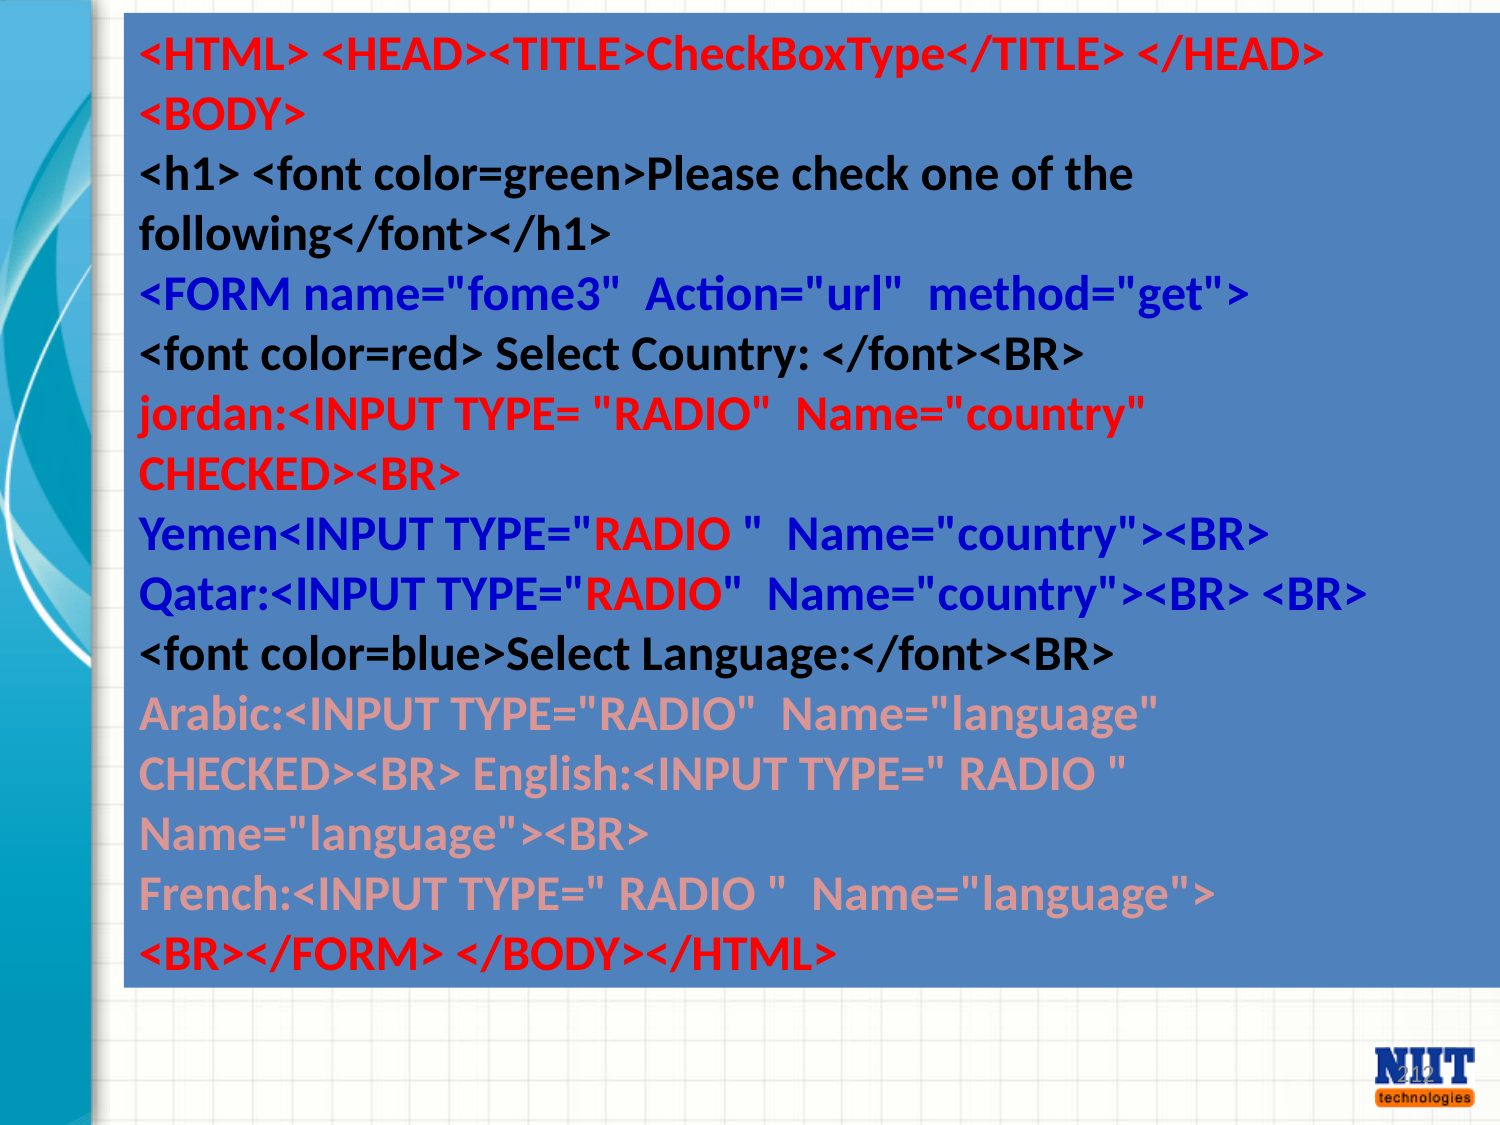

<HTML> <HEAD><TITLE>CheckBoxType</TITLE> </HEAD>
<BODY>
<h1> <font color=green>Please check one of the following</font></h1>
<FORM name="fome3"  Action="url"  method="get">
<font color=red> Select Country: </font><BR>
jordan:<INPUT TYPE= "RADIO"  Name="country"  CHECKED><BR>
Yemen<INPUT TYPE="RADIO "  Name="country"><BR>
Qatar:<INPUT TYPE="RADIO"  Name="country"><BR> <BR>
<font color=blue>Select Language:</font><BR>
Arabic:<INPUT TYPE="RADIO"  Name="language"  CHECKED><BR> English:<INPUT TYPE=" RADIO " Name="language"><BR>
French:<INPUT TYPE=" RADIO "  Name="language"> <BR></FORM> </BODY></HTML>
212